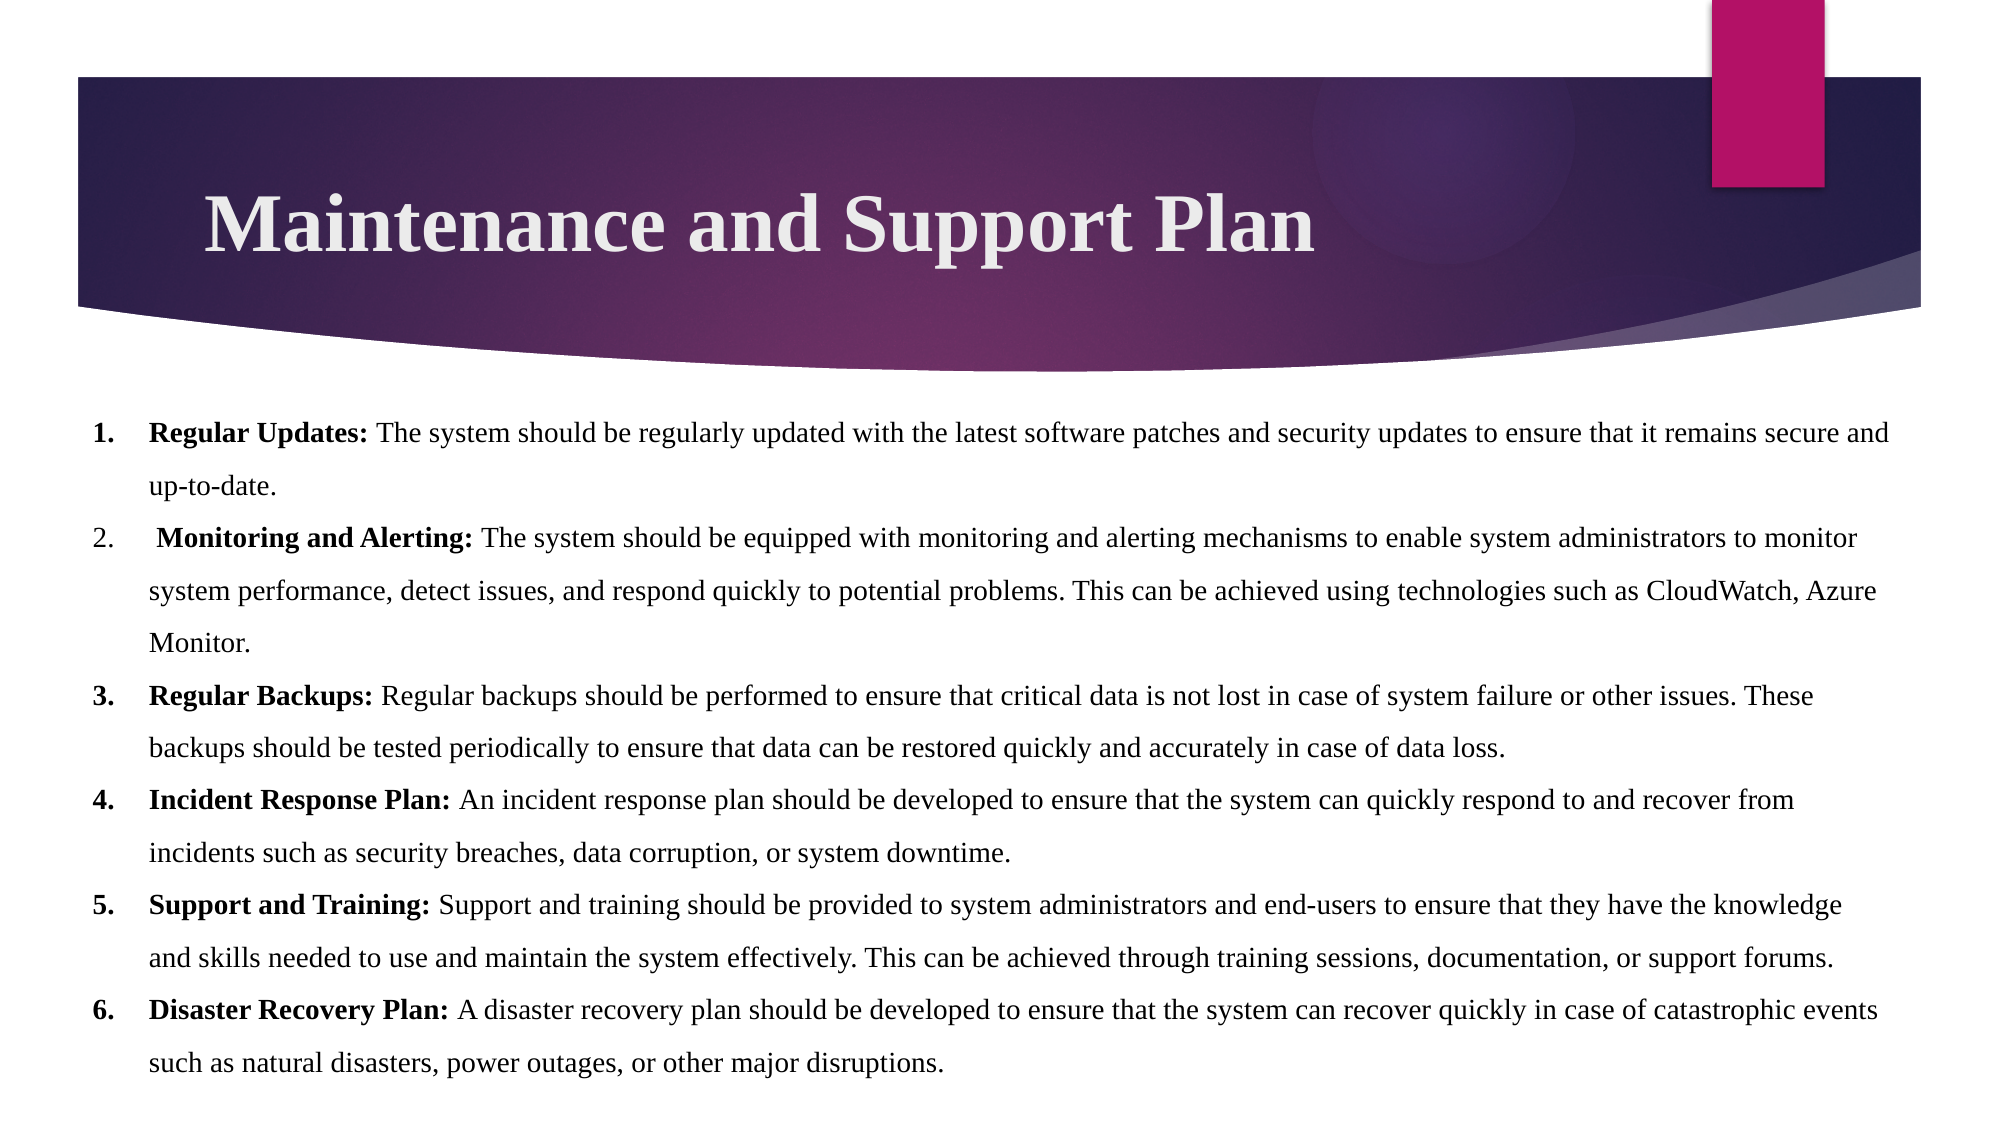

# Maintenance and Support Plan
Regular Updates: The system should be regularly updated with the latest software patches and security updates to ensure that it remains secure and up-to-date.
 Monitoring and Alerting: The system should be equipped with monitoring and alerting mechanisms to enable system administrators to monitor system performance, detect issues, and respond quickly to potential problems. This can be achieved using technologies such as CloudWatch, Azure Monitor.
Regular Backups: Regular backups should be performed to ensure that critical data is not lost in case of system failure or other issues. These backups should be tested periodically to ensure that data can be restored quickly and accurately in case of data loss.
Incident Response Plan: An incident response plan should be developed to ensure that the system can quickly respond to and recover from incidents such as security breaches, data corruption, or system downtime.
Support and Training: Support and training should be provided to system administrators and end-users to ensure that they have the knowledge and skills needed to use and maintain the system effectively. This can be achieved through training sessions, documentation, or support forums.
Disaster Recovery Plan: A disaster recovery plan should be developed to ensure that the system can recover quickly in case of catastrophic events such as natural disasters, power outages, or other major disruptions.